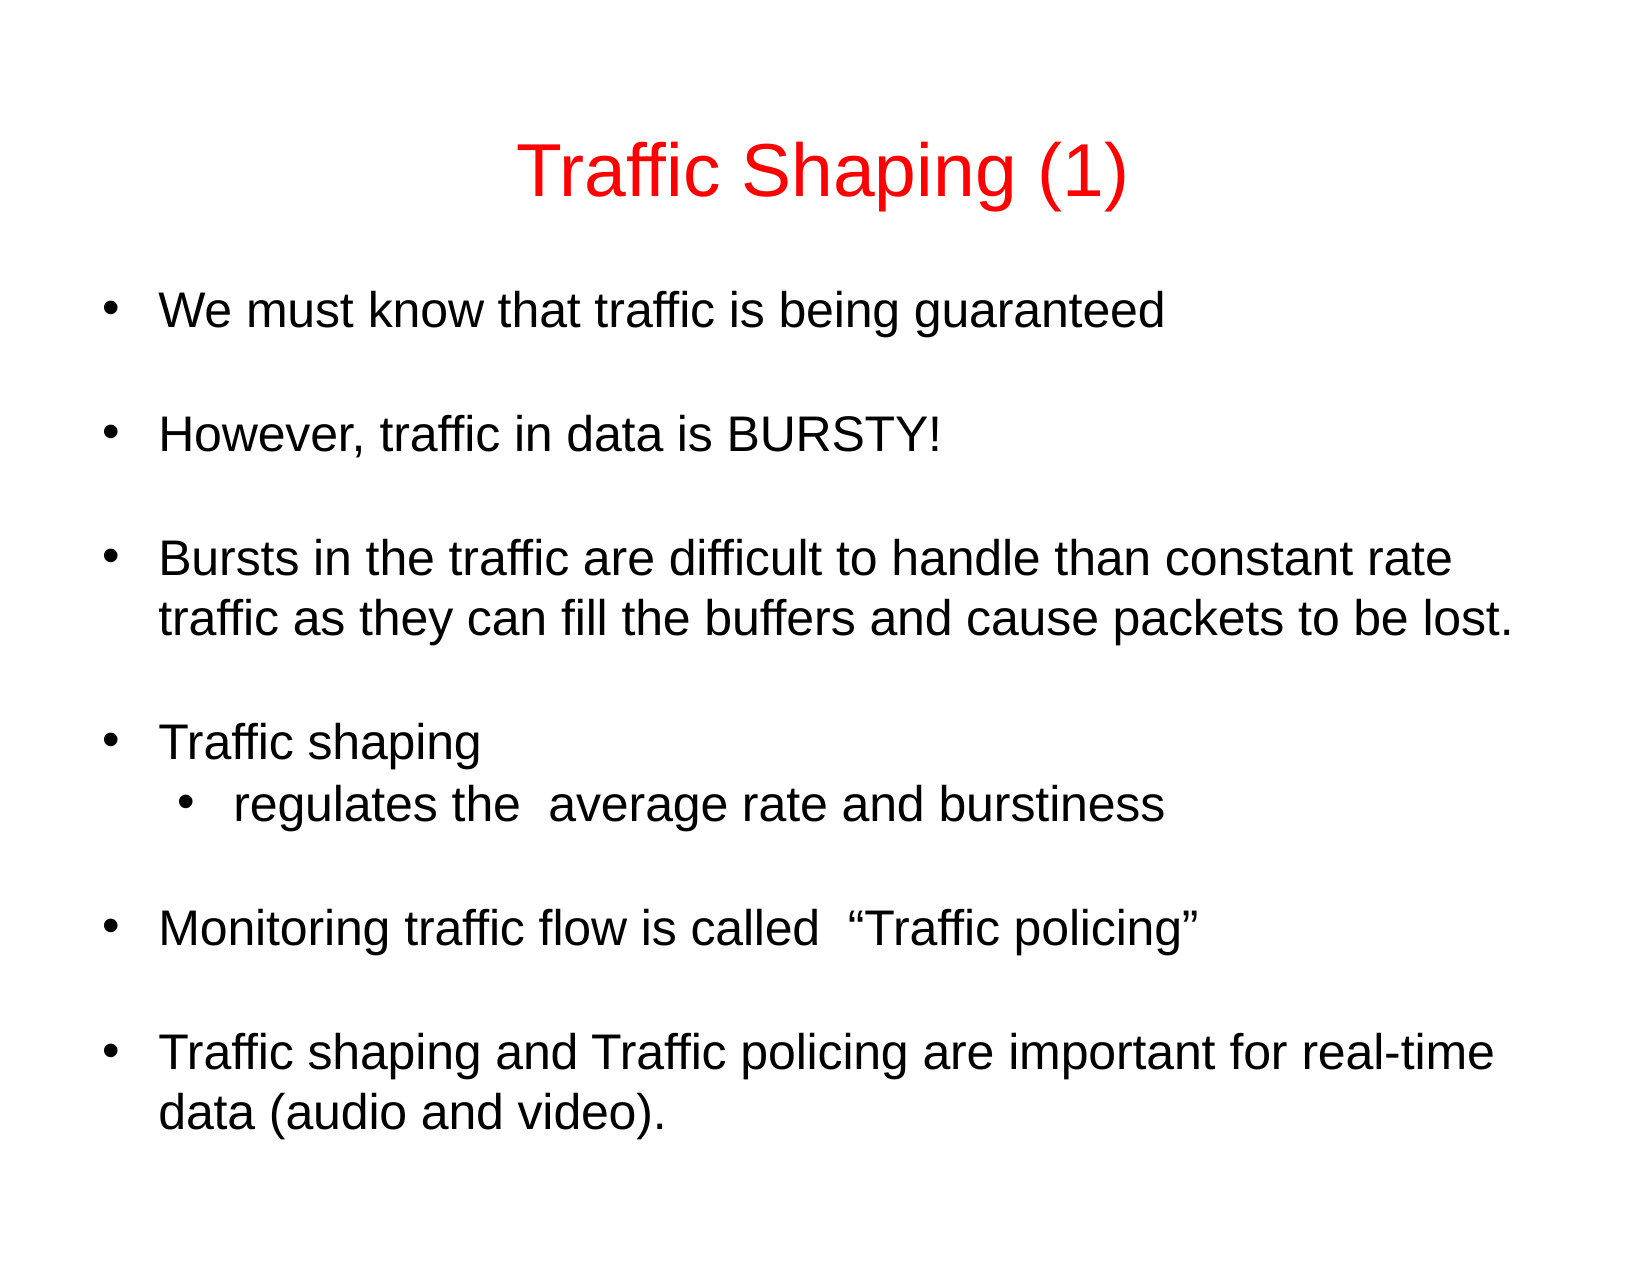

# Traffic Shaping (1)
We must know that traffic is being guaranteed

However, traffic in data is BURSTY!

Bursts in the traffic are difficult to handle than constant rate traffic as they can fill the buffers and cause packets to be lost.

Traffic shaping
regulates the  average rate and burstiness

Monitoring traffic flow is called  “Traffic policing”

Traffic shaping and Traffic policing are important for real-time data (audio and video).